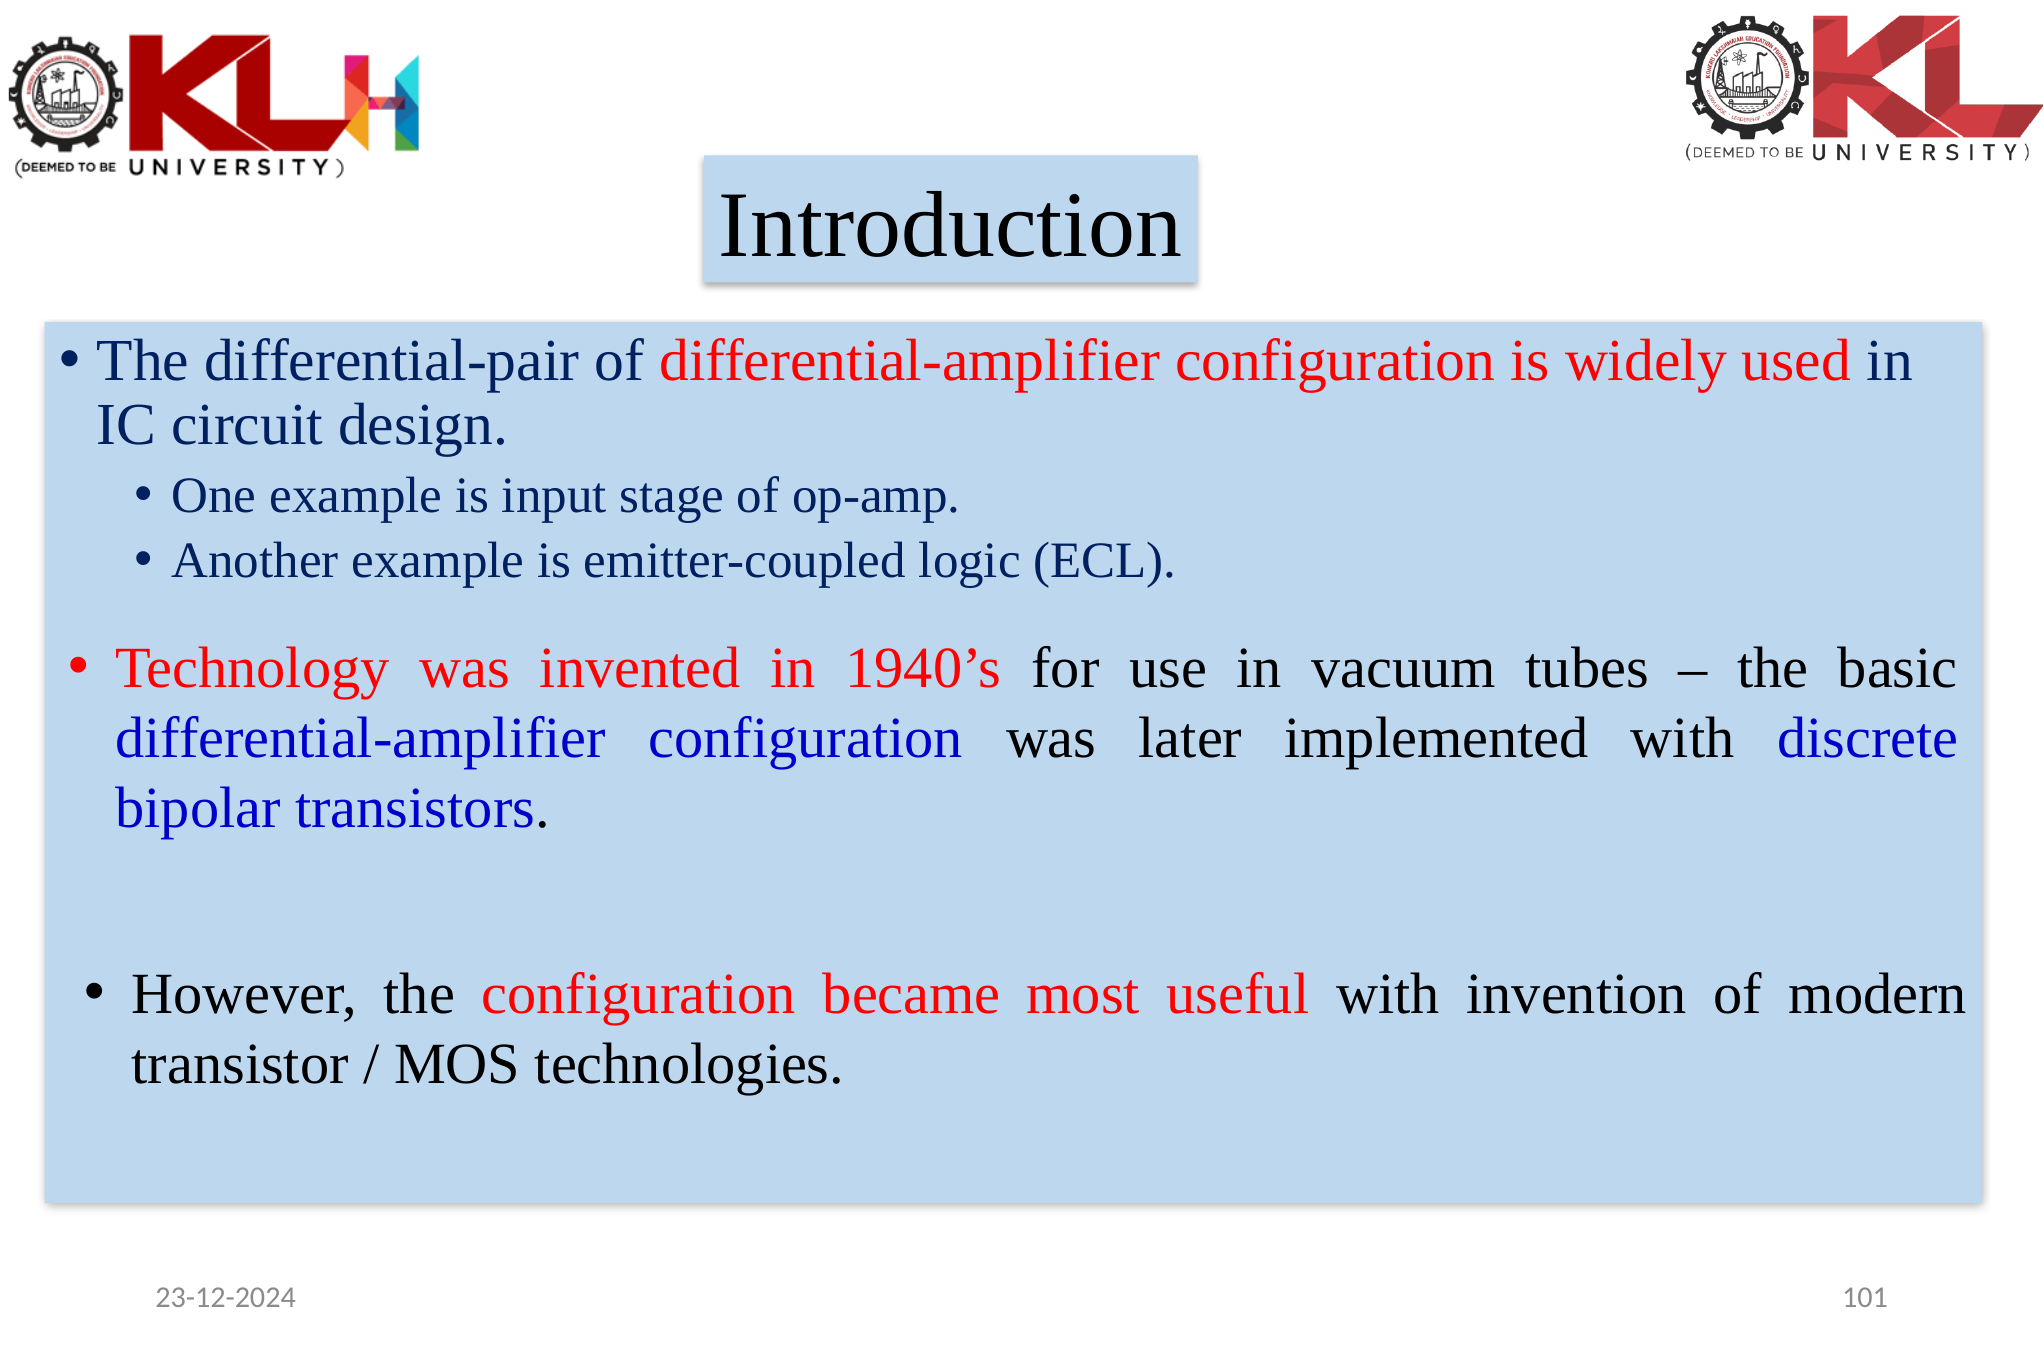

Introduction
The differential-pair of differential-amplifier configuration is widely used in IC circuit design.
One example is input stage of op-amp.
Another example is emitter-coupled logic (ECL).
Technology was invented in 1940’s for use in vacuum tubes – the basic differential-amplifier configuration was later implemented with discrete bipolar transistors.
However, the configuration became most useful with invention of modern transistor / MOS technologies.
23-12-2024
International Institute of Information Technology, Naya Raipur
101